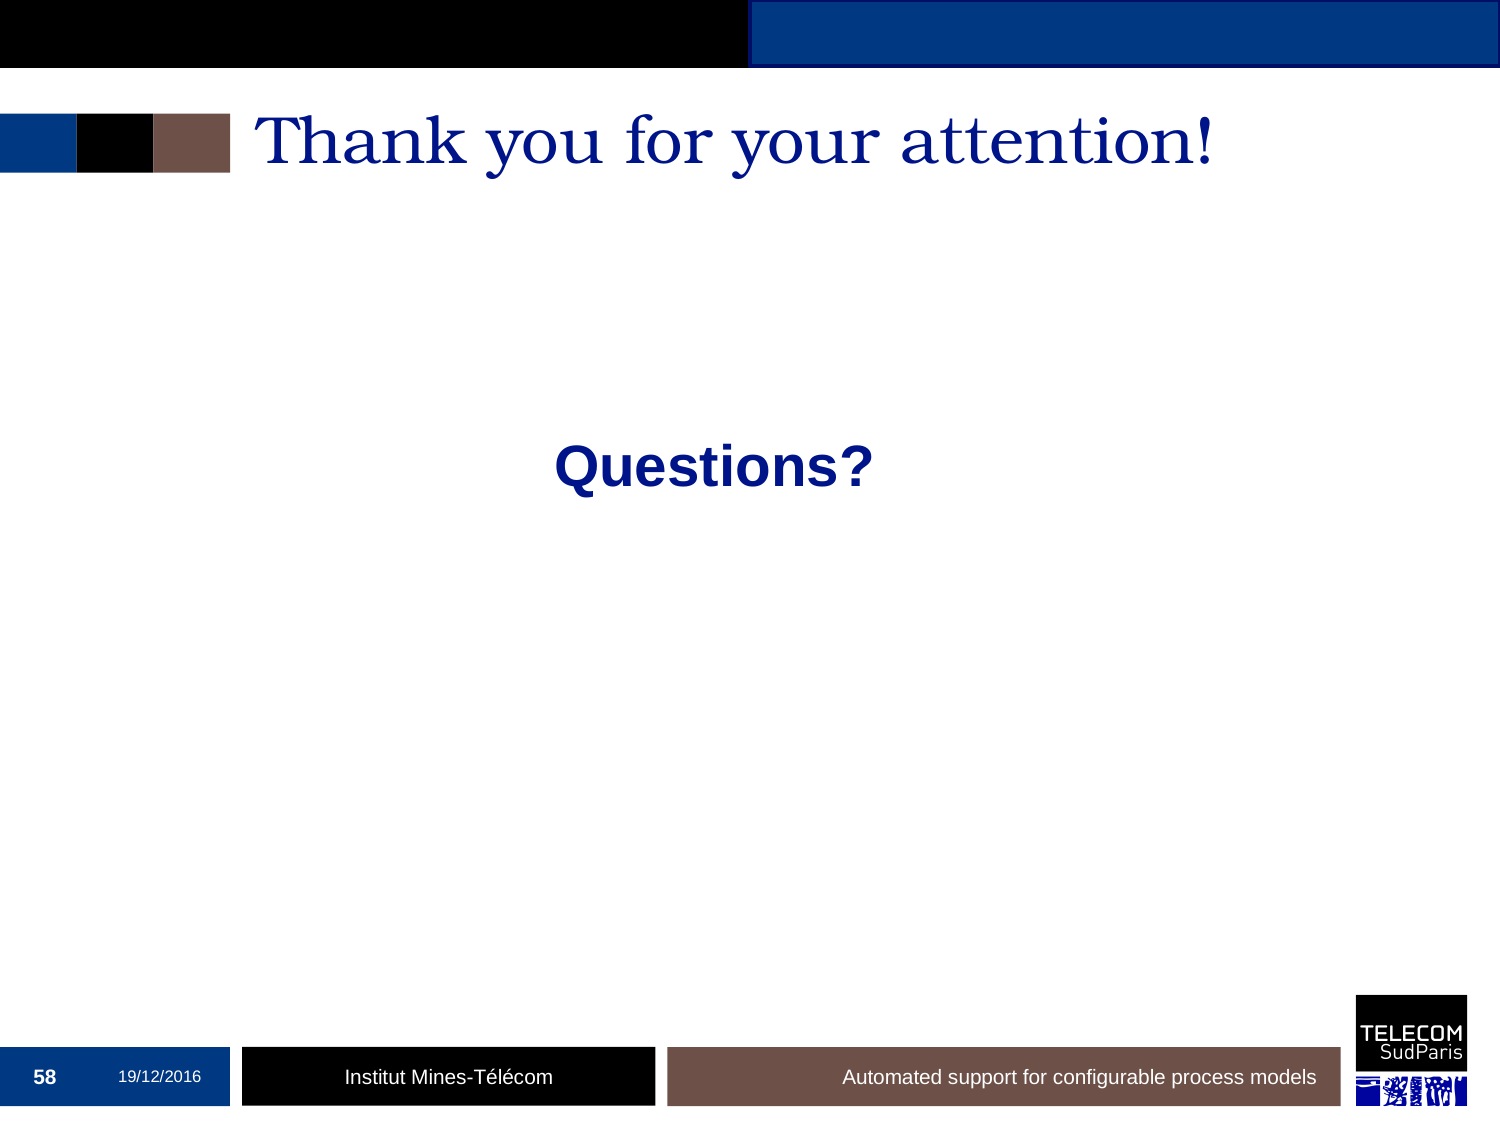

# Thank you for your attention!
Questions?
58
19/12/2016
Automated support for configurable process models